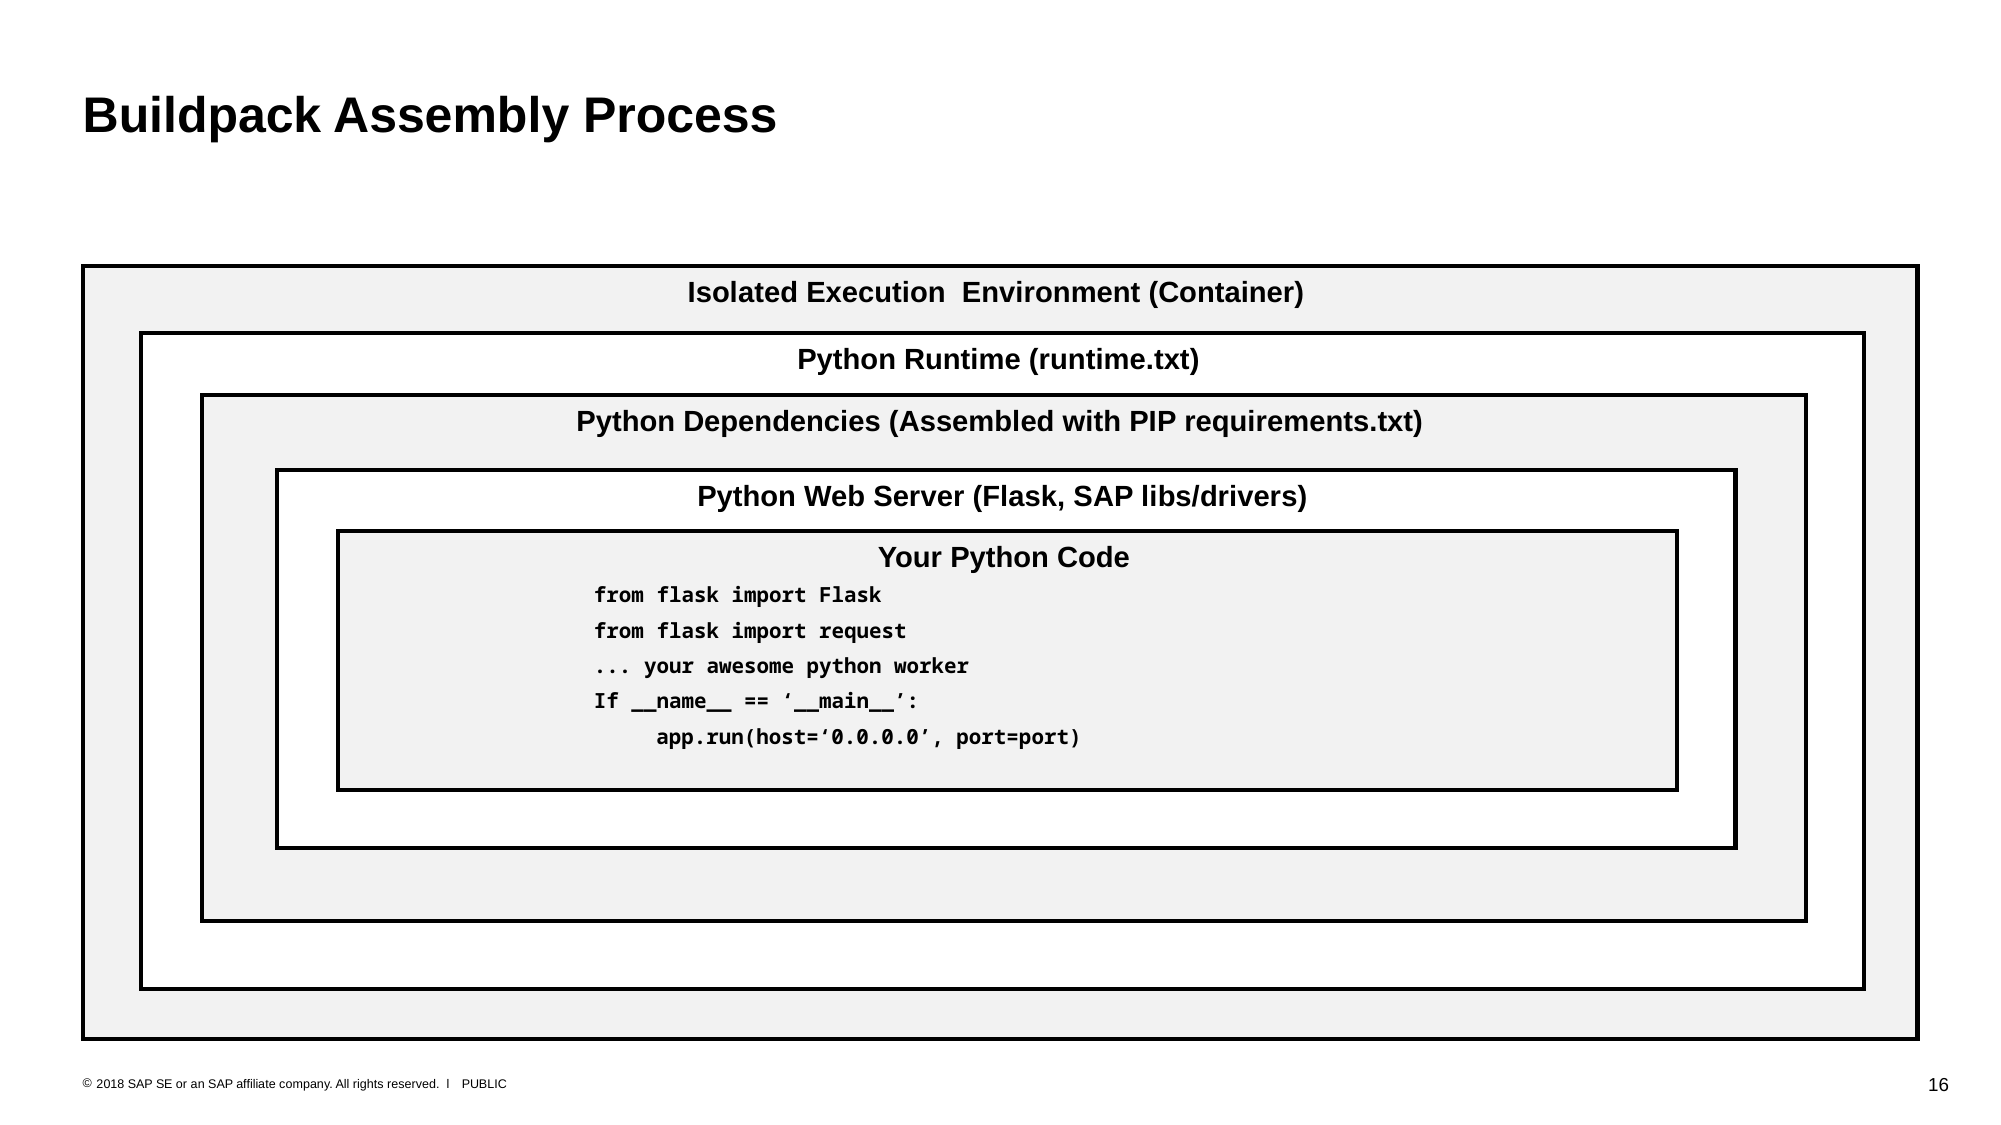

# Buildpack Assembly Process
Isolated Execution  Environment (Container)
Python Runtime (runtime.txt)
Python Dependencies (Assembled with PIP requirements.txt)
Python Web Server (Flask, SAP libs/drivers)
Your Python Code
from flask import Flask
from flask import request
... your awesome python worker
If __name__ == ‘__main__’:
     app.run(host=‘0.0.0.0’, port=port)